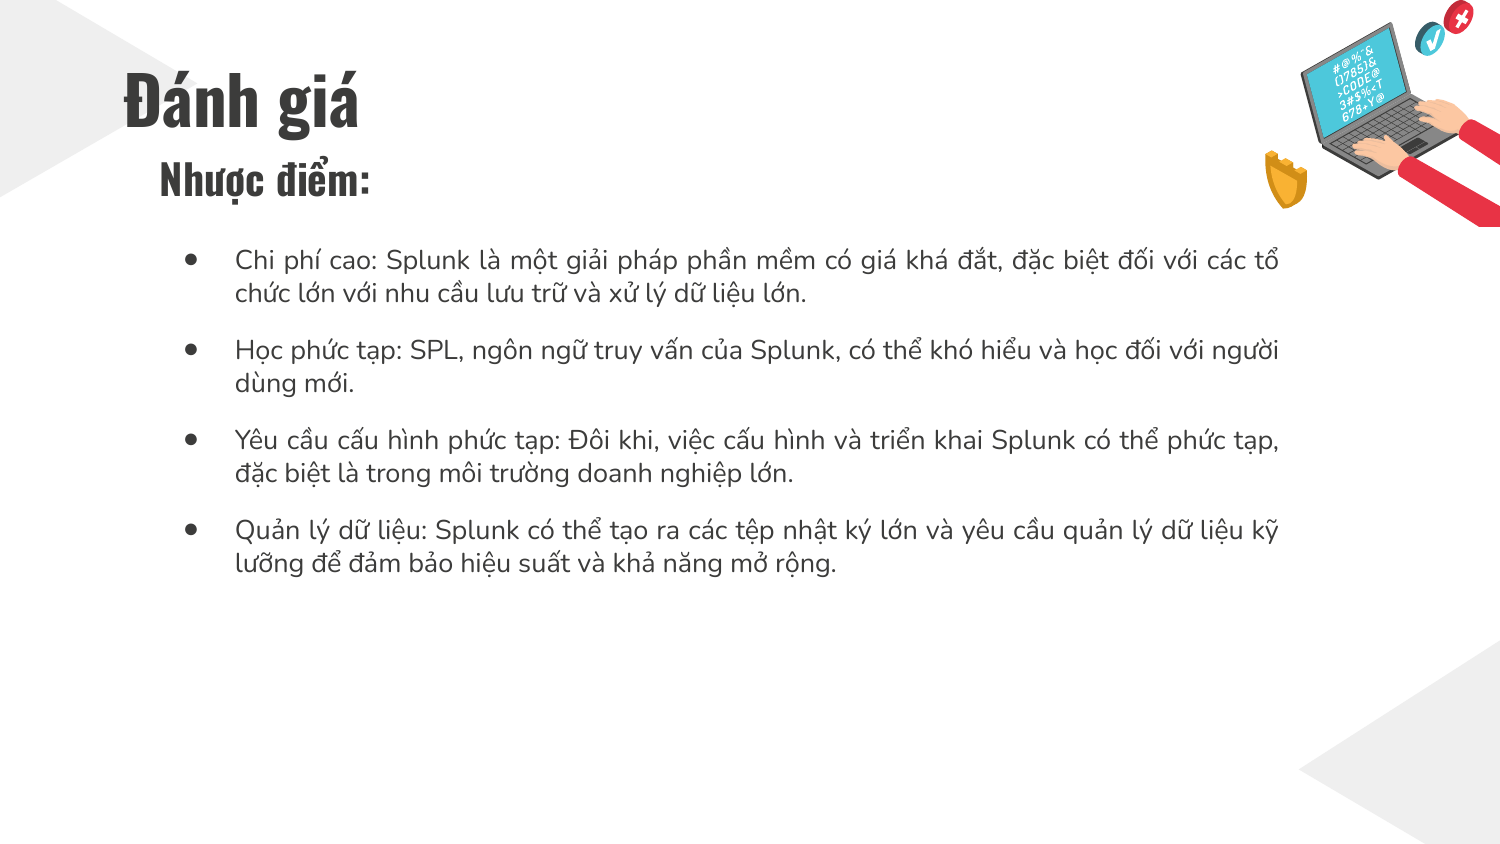

# Đánh giá
Nhược điểm:
Chi phí cao: Splunk là một giải pháp phần mềm có giá khá đắt, đặc biệt đối với các tổ chức lớn với nhu cầu lưu trữ và xử lý dữ liệu lớn.
Học phức tạp: SPL, ngôn ngữ truy vấn của Splunk, có thể khó hiểu và học đối với người dùng mới.
Yêu cầu cấu hình phức tạp: Đôi khi, việc cấu hình và triển khai Splunk có thể phức tạp, đặc biệt là trong môi trường doanh nghiệp lớn.
Quản lý dữ liệu: Splunk có thể tạo ra các tệp nhật ký lớn và yêu cầu quản lý dữ liệu kỹ lưỡng để đảm bảo hiệu suất và khả năng mở rộng.